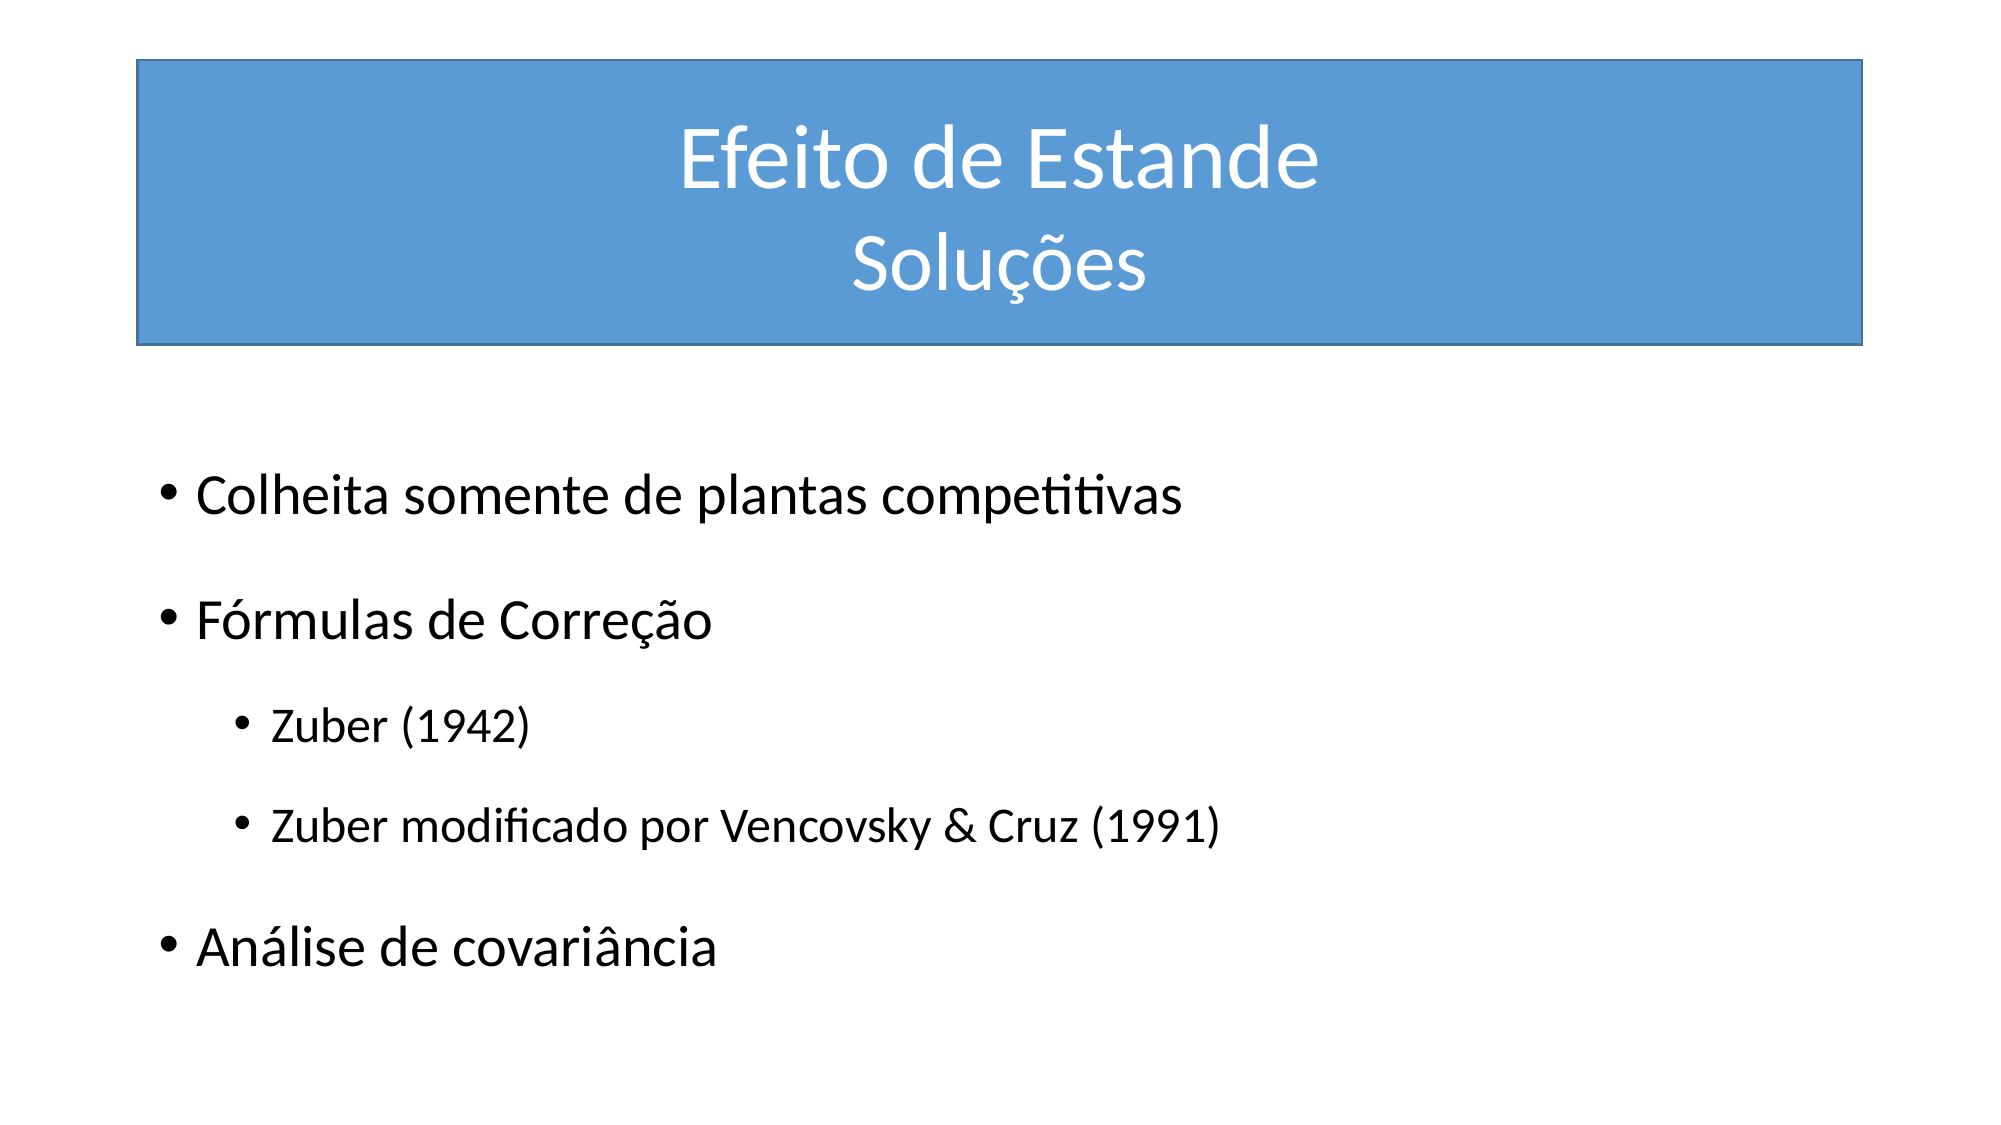

# Efeito de Estande Soluções

Colheita somente de plantas competitivas
Fórmulas de Correção
Zuber (1942)
Zuber modificado por Vencovsky & Cruz (1991)
Análise de covariância